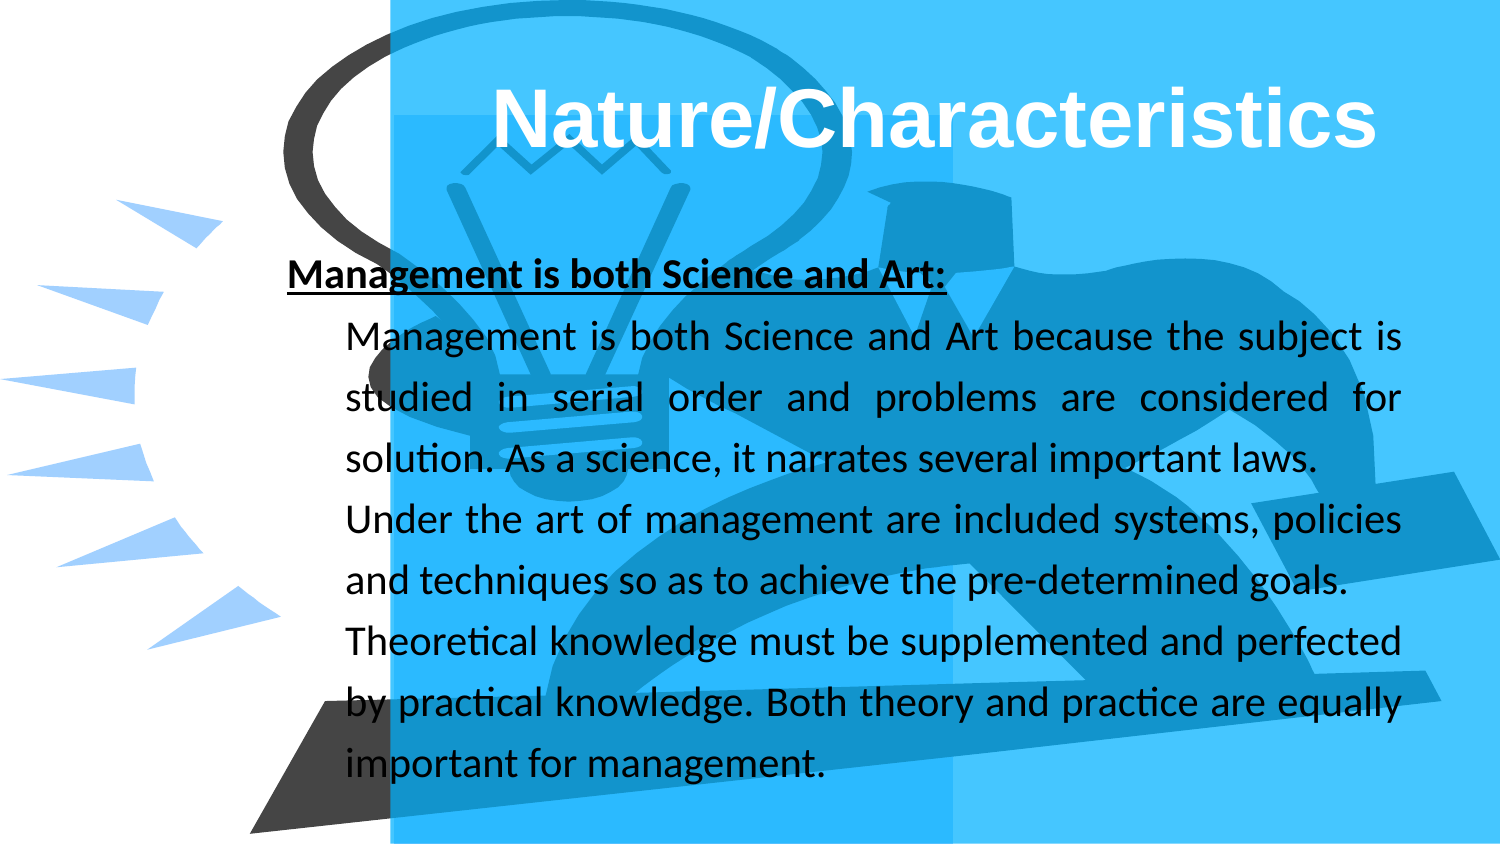

# Nature/Characteristics
Management is both Science and Art:
Management is both Science and Art because the subject is studied in serial order and problems are considered for solution. As a science, it narrates several important laws.
Under the art of management are included systems, policies and techniques so as to achieve the pre-determined goals.
Theoretical knowledge must be supplemented and perfected by practical knowledge. Both theory and practice are equally important for management.